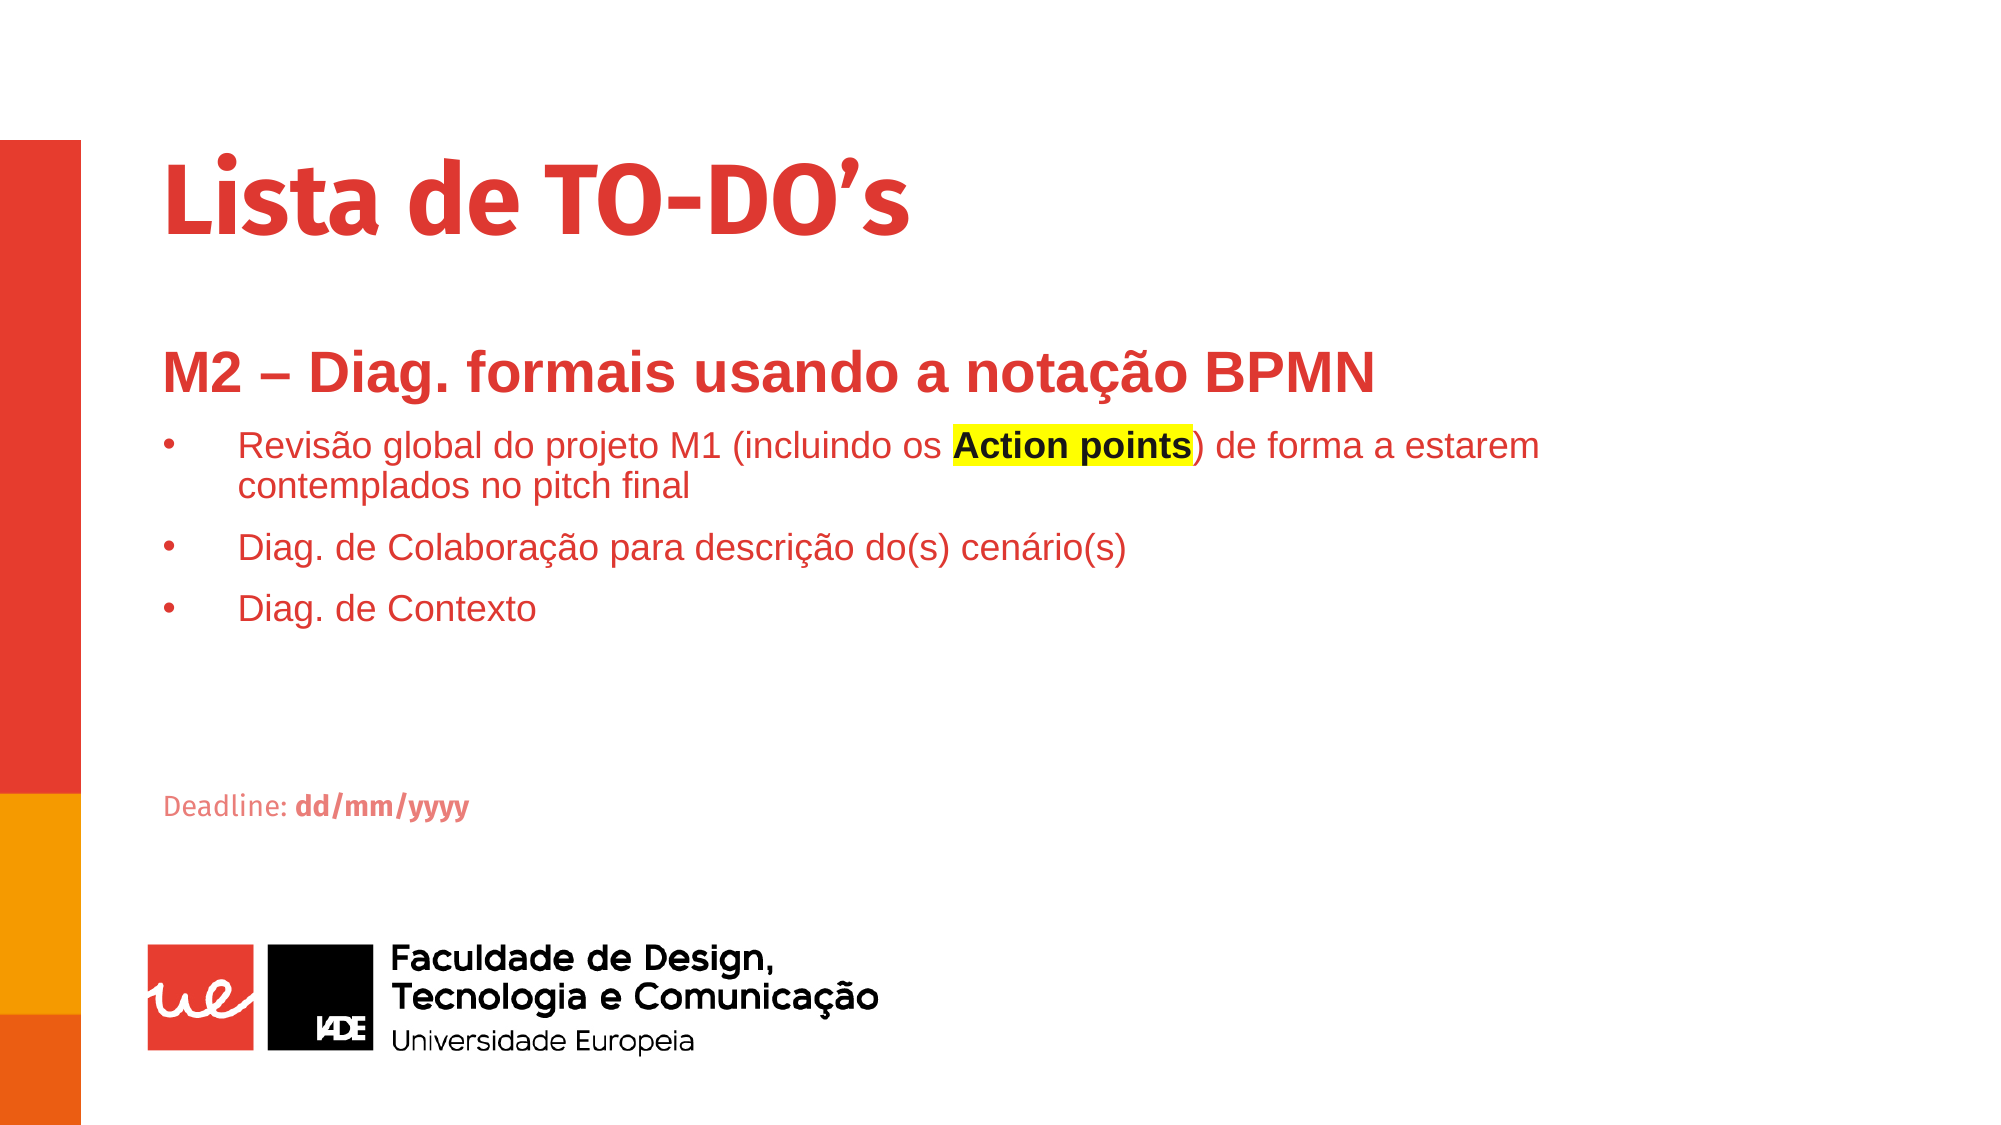

# Lista de TO-DO’s
M2 – Diag. formais usando a notação BPMN
Revisão global do projeto M1 (incluindo os Action points) de forma a estarem contemplados no pitch final
Diag. de Colaboração para descrição do(s) cenário(s)
Diag. de Contexto

Deadline: dd/mm/yyyy